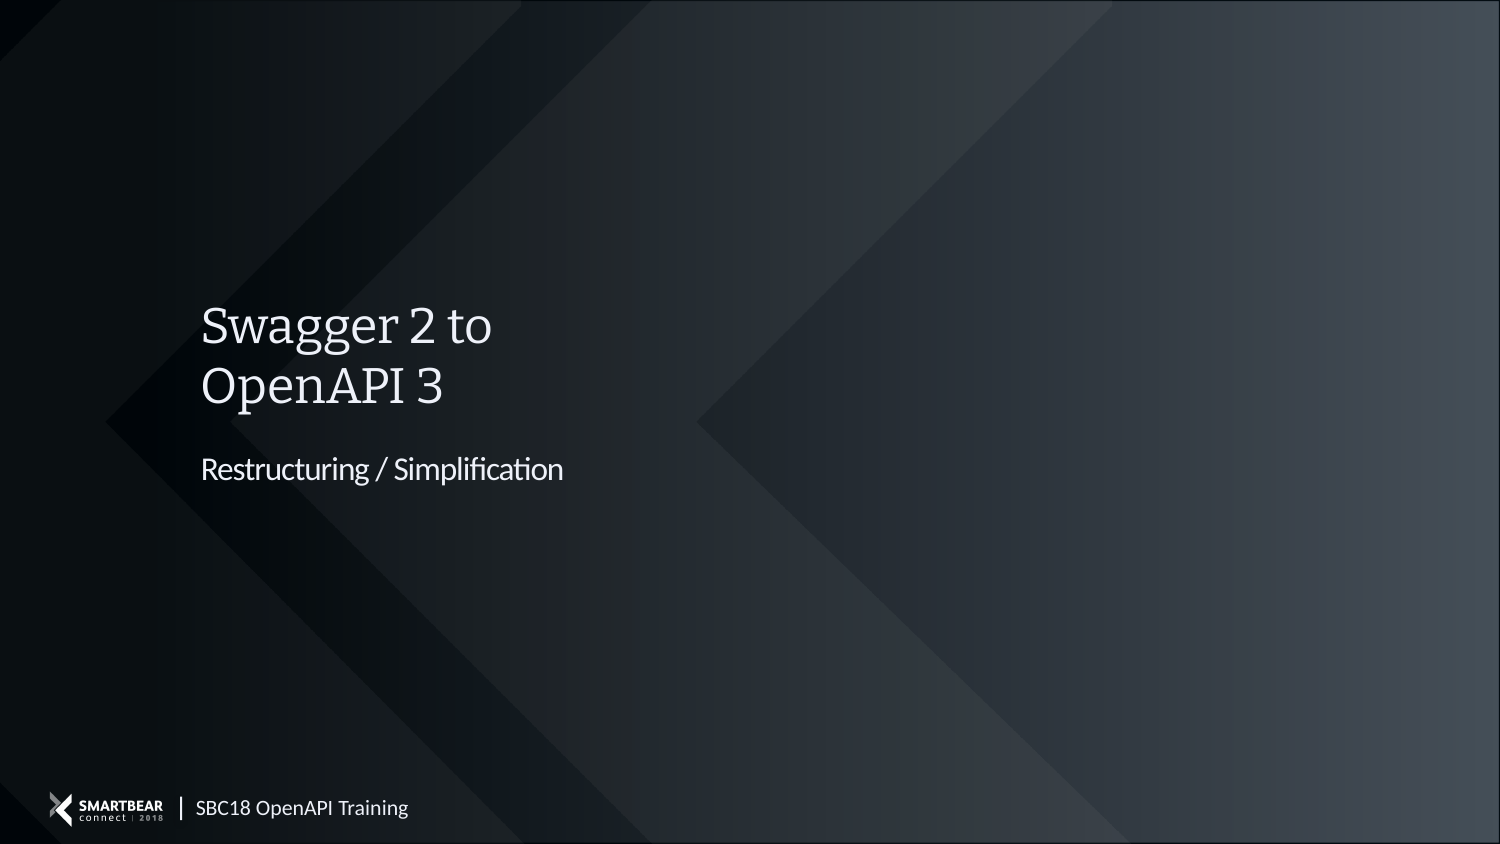

Swagger 2 to OpenAPI 3
Restructuring / Simplification
SBC18 OpenAPI Training